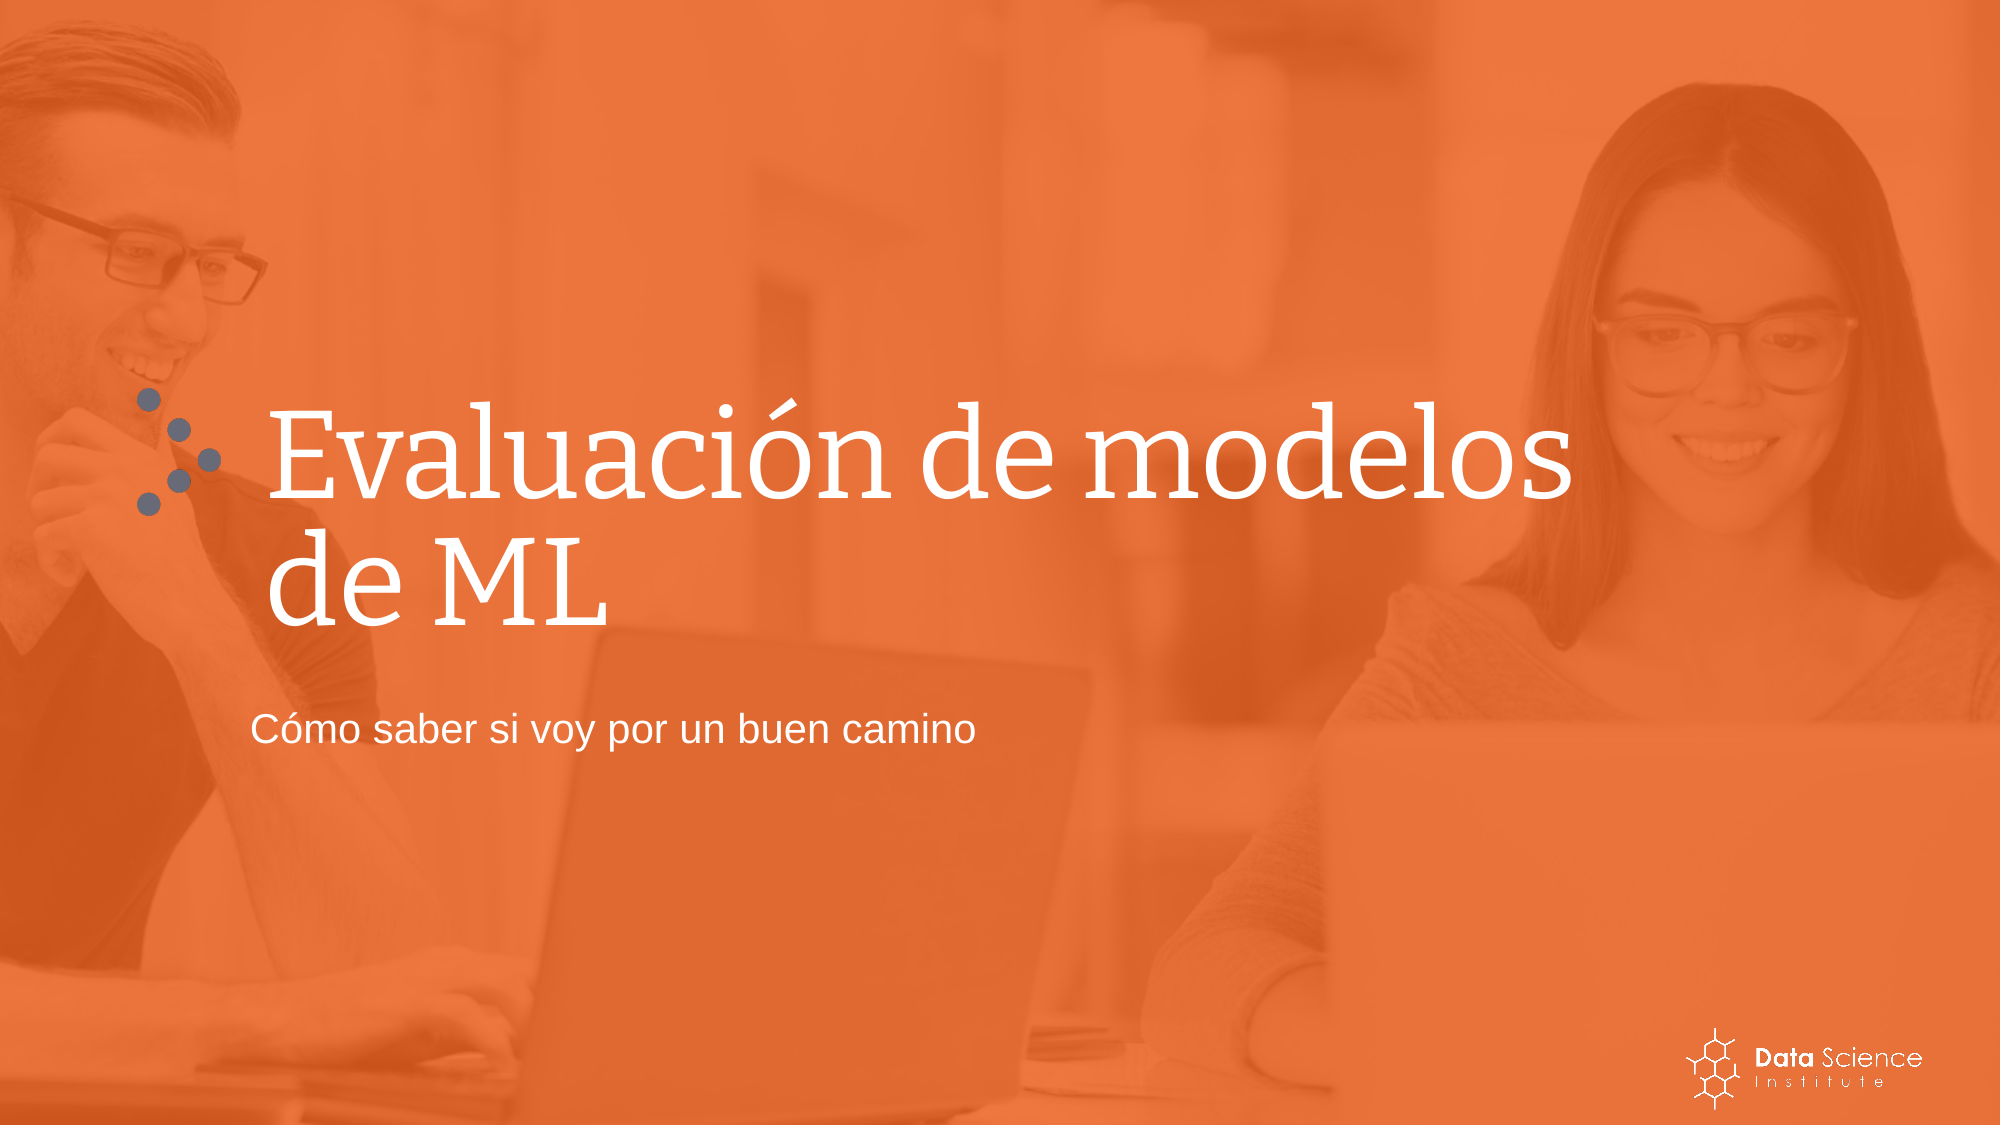

# Evaluación de modelos de ML
Cómo saber si voy por un buen camino